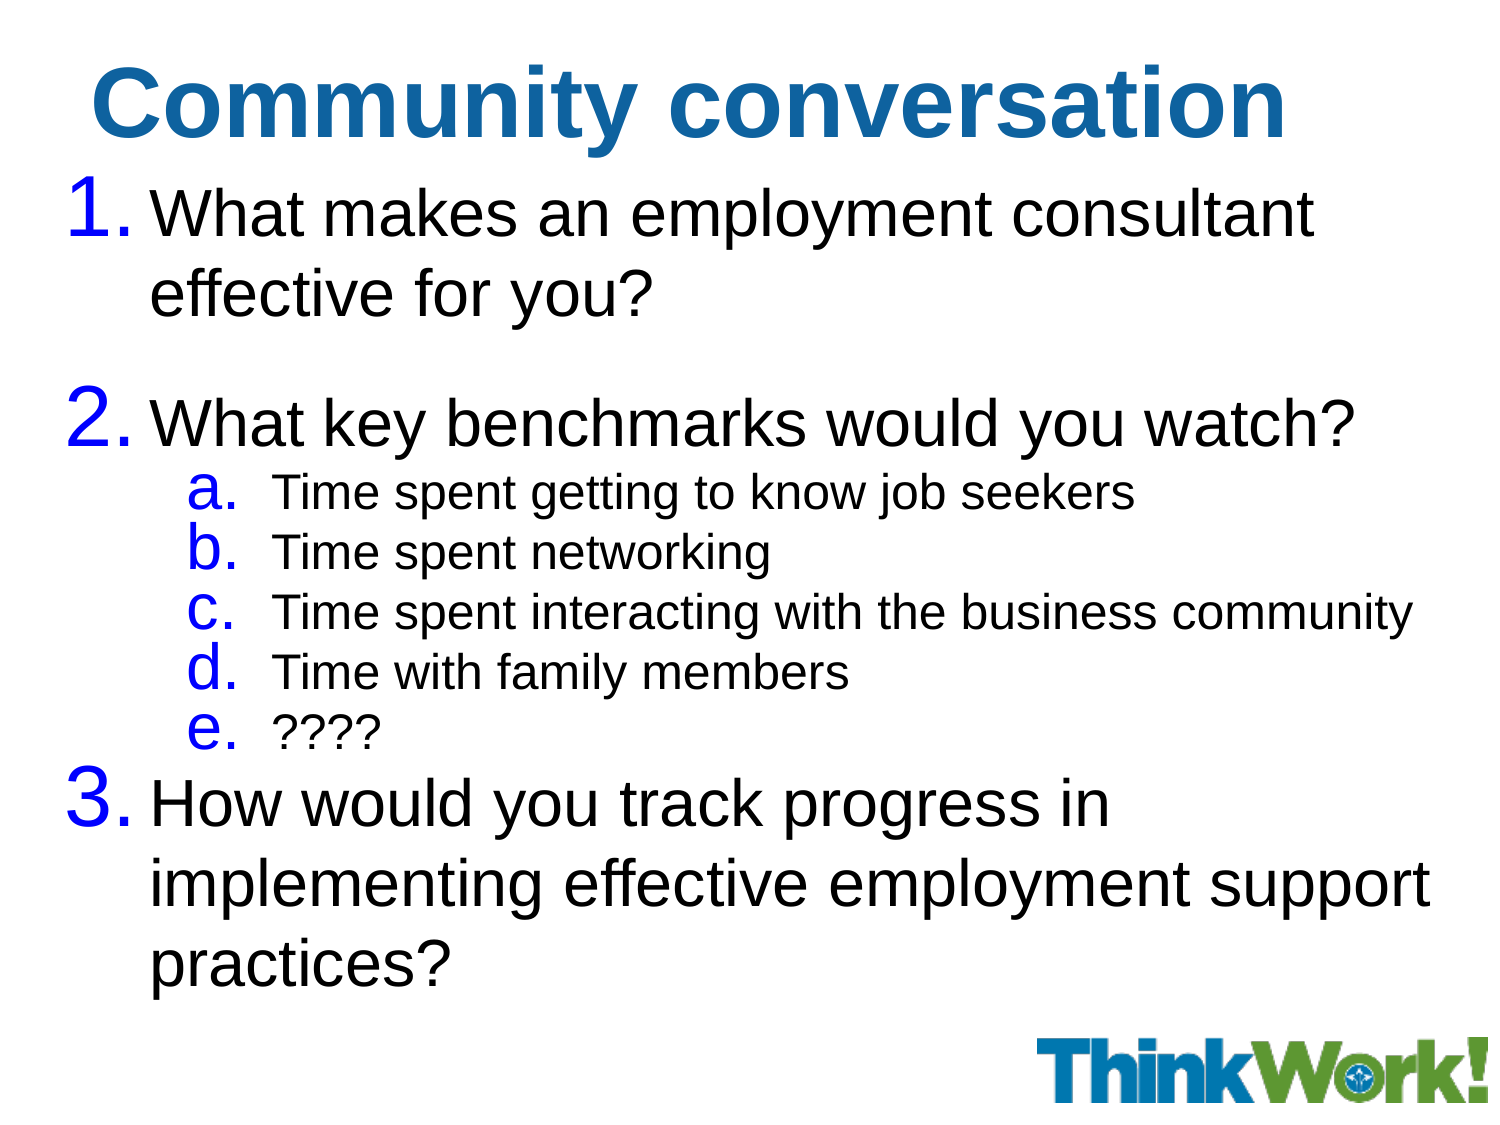

# Community conversation
What makes an employment consultant effective for you?
What key benchmarks would you watch?
Time spent getting to know job seekers
Time spent networking
Time spent interacting with the business community
Time with family members
????
How would you track progress in implementing effective employment support practices?